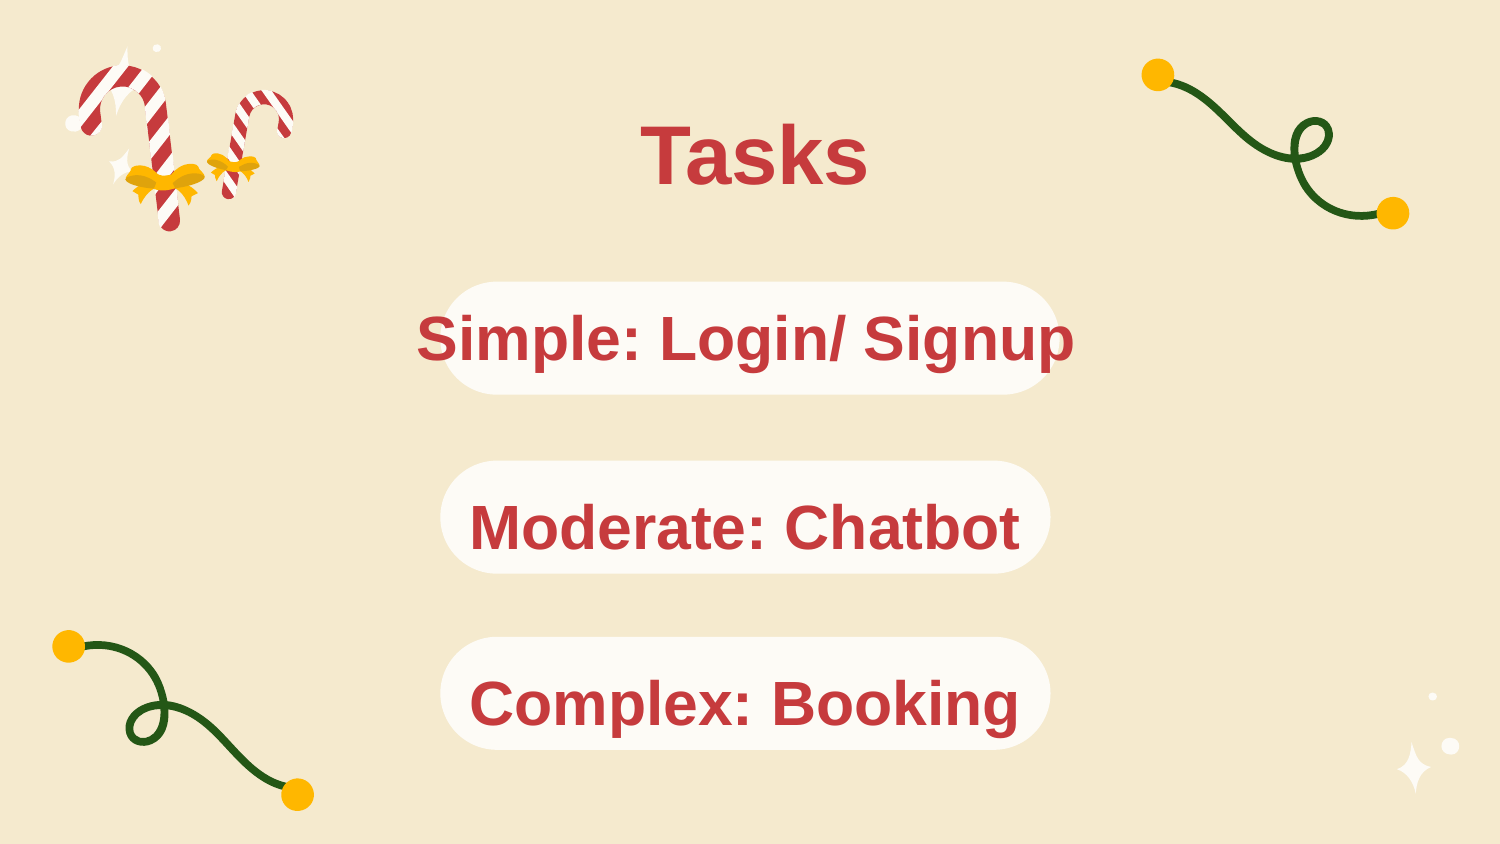

# Tasks

Simple: Login/ Signup

Moderate: Chatbot

Complex: Booking